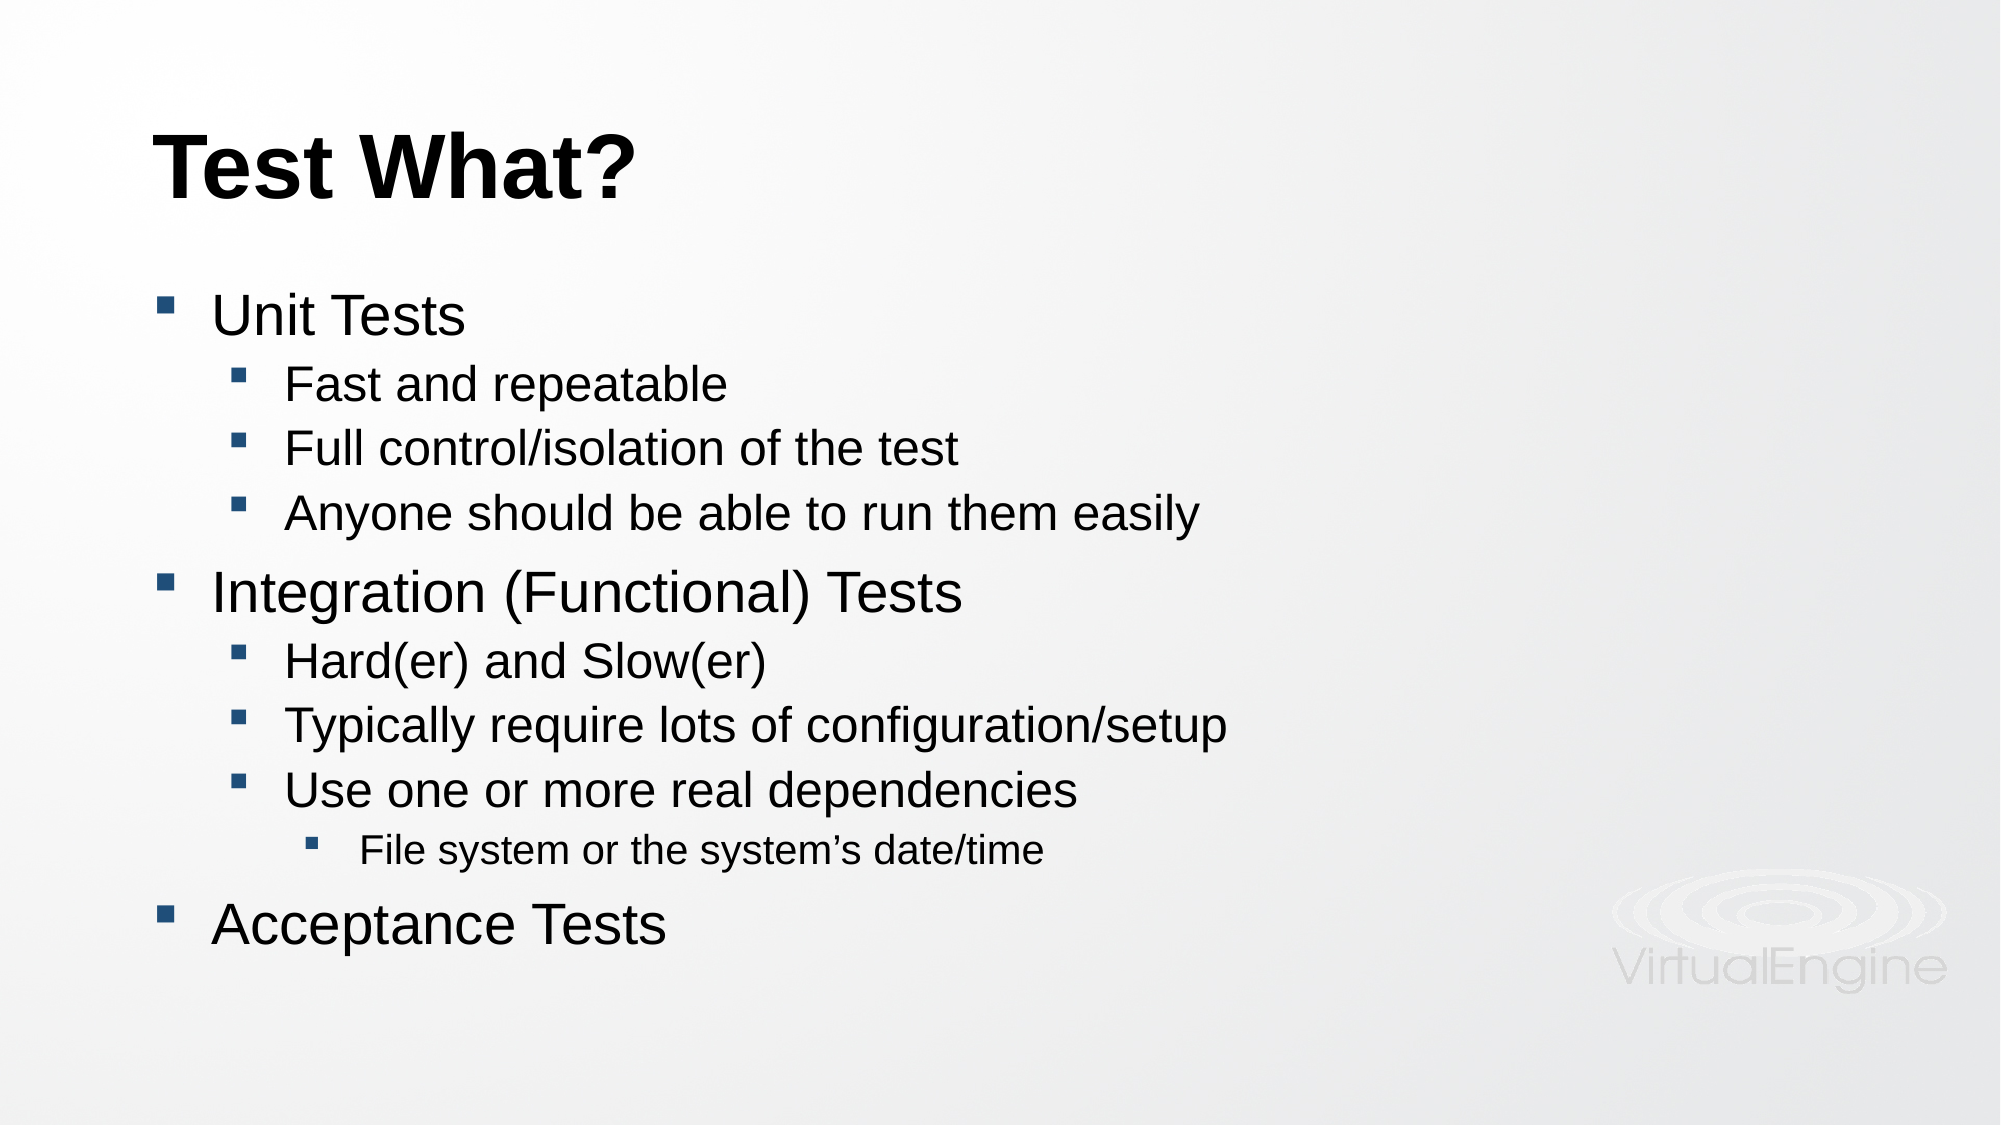

# Test What?
Unit Tests
Fast and repeatable
Full control/isolation of the test
Anyone should be able to run them easily
Integration (Functional) Tests
Hard(er) and Slow(er)
Typically require lots of configuration/setup
Use one or more real dependencies
File system or the system’s date/time
Acceptance Tests